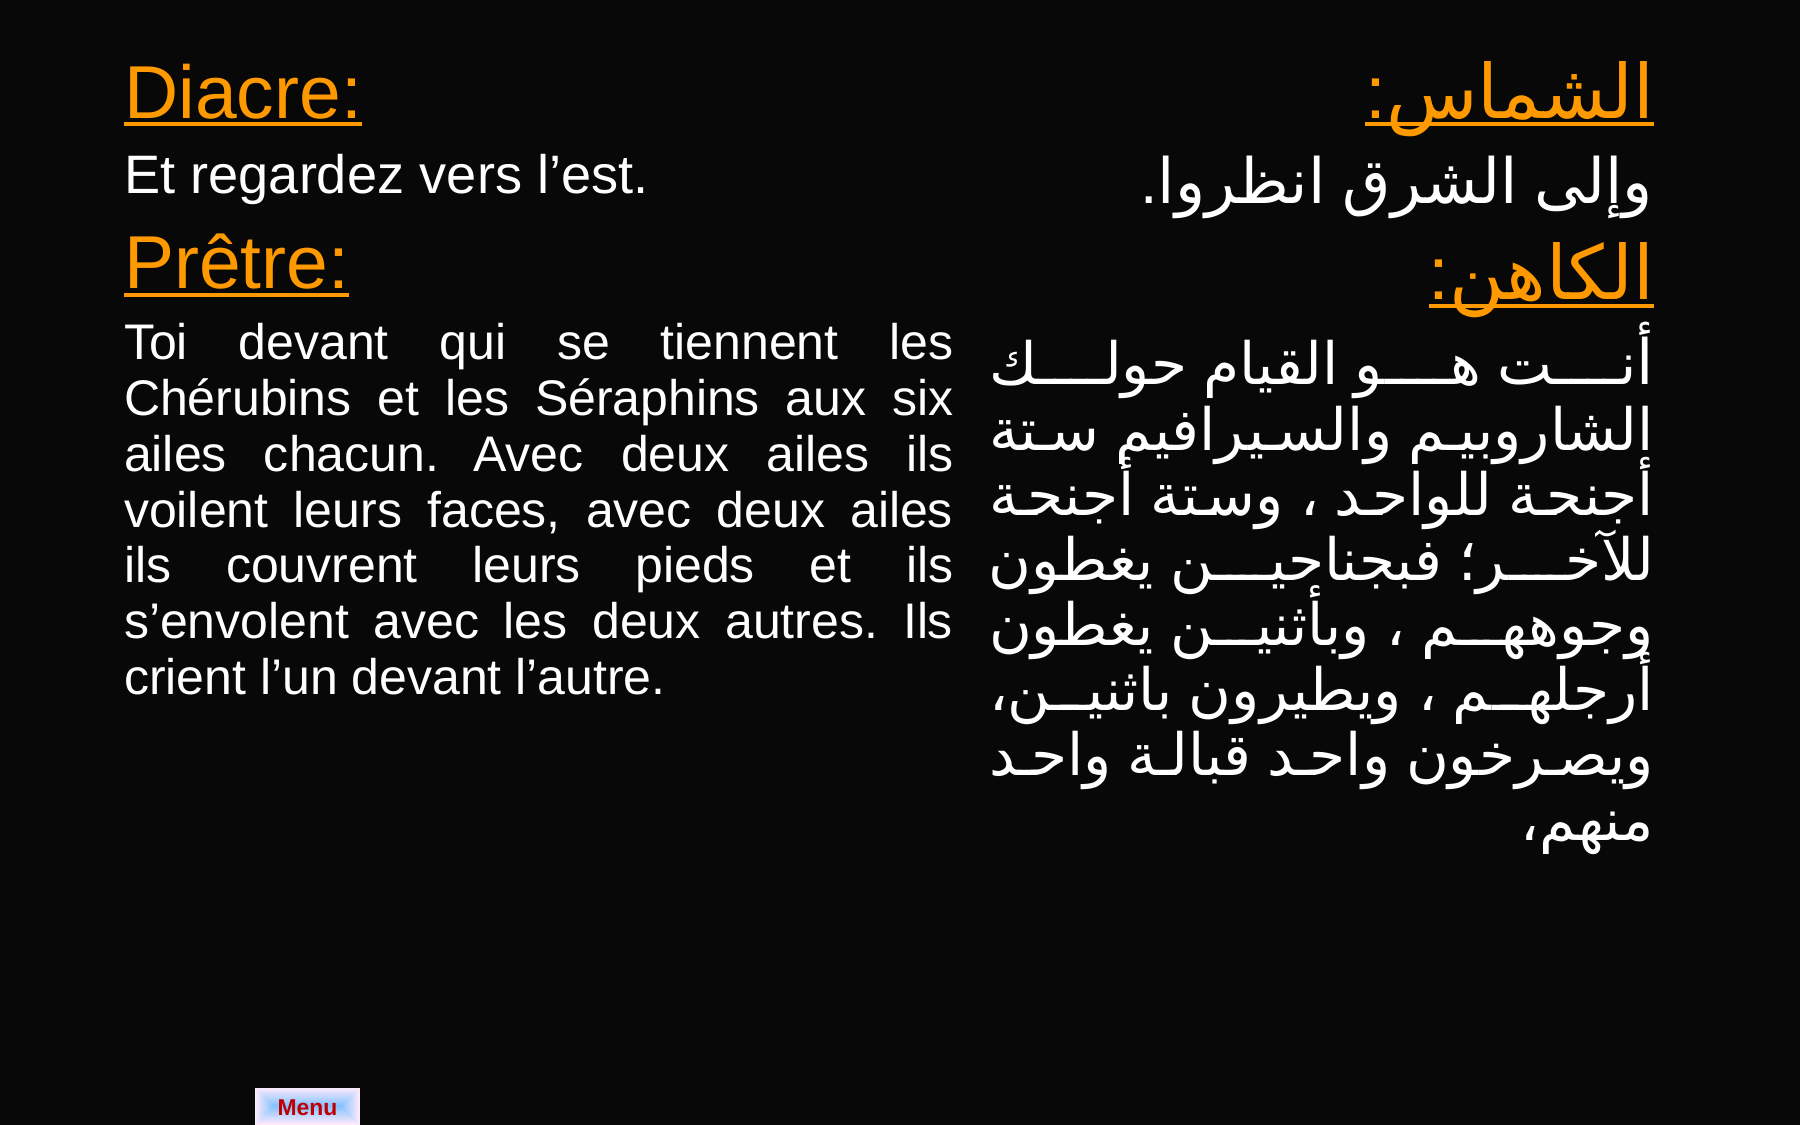

| Diacre: Et regardez vers l’est. Prêtre: Toi devant qui se tiennent les Chérubins et les Séraphins aux six ailes chacun. Avec deux ailes ils voilent leurs faces, avec deux ailes ils couvrent leurs pieds et ils s’envolent avec les deux autres. Ils crient l’un devant l’autre. | الشماس: وإلى الشرق انظروا. الكاهن: أنت هو القيام حولك الشاروبيم والسيرافيم ستة أجنحة للواحد ، وستة أجنحة للآخر؛ فبجناحين يغطون وجوههم ، وبأثنين يغطون أرجلهم ، ويطيرون باثنين، ويصرخون واحد قبالة واحد منهم، |
| --- | --- |

Menu